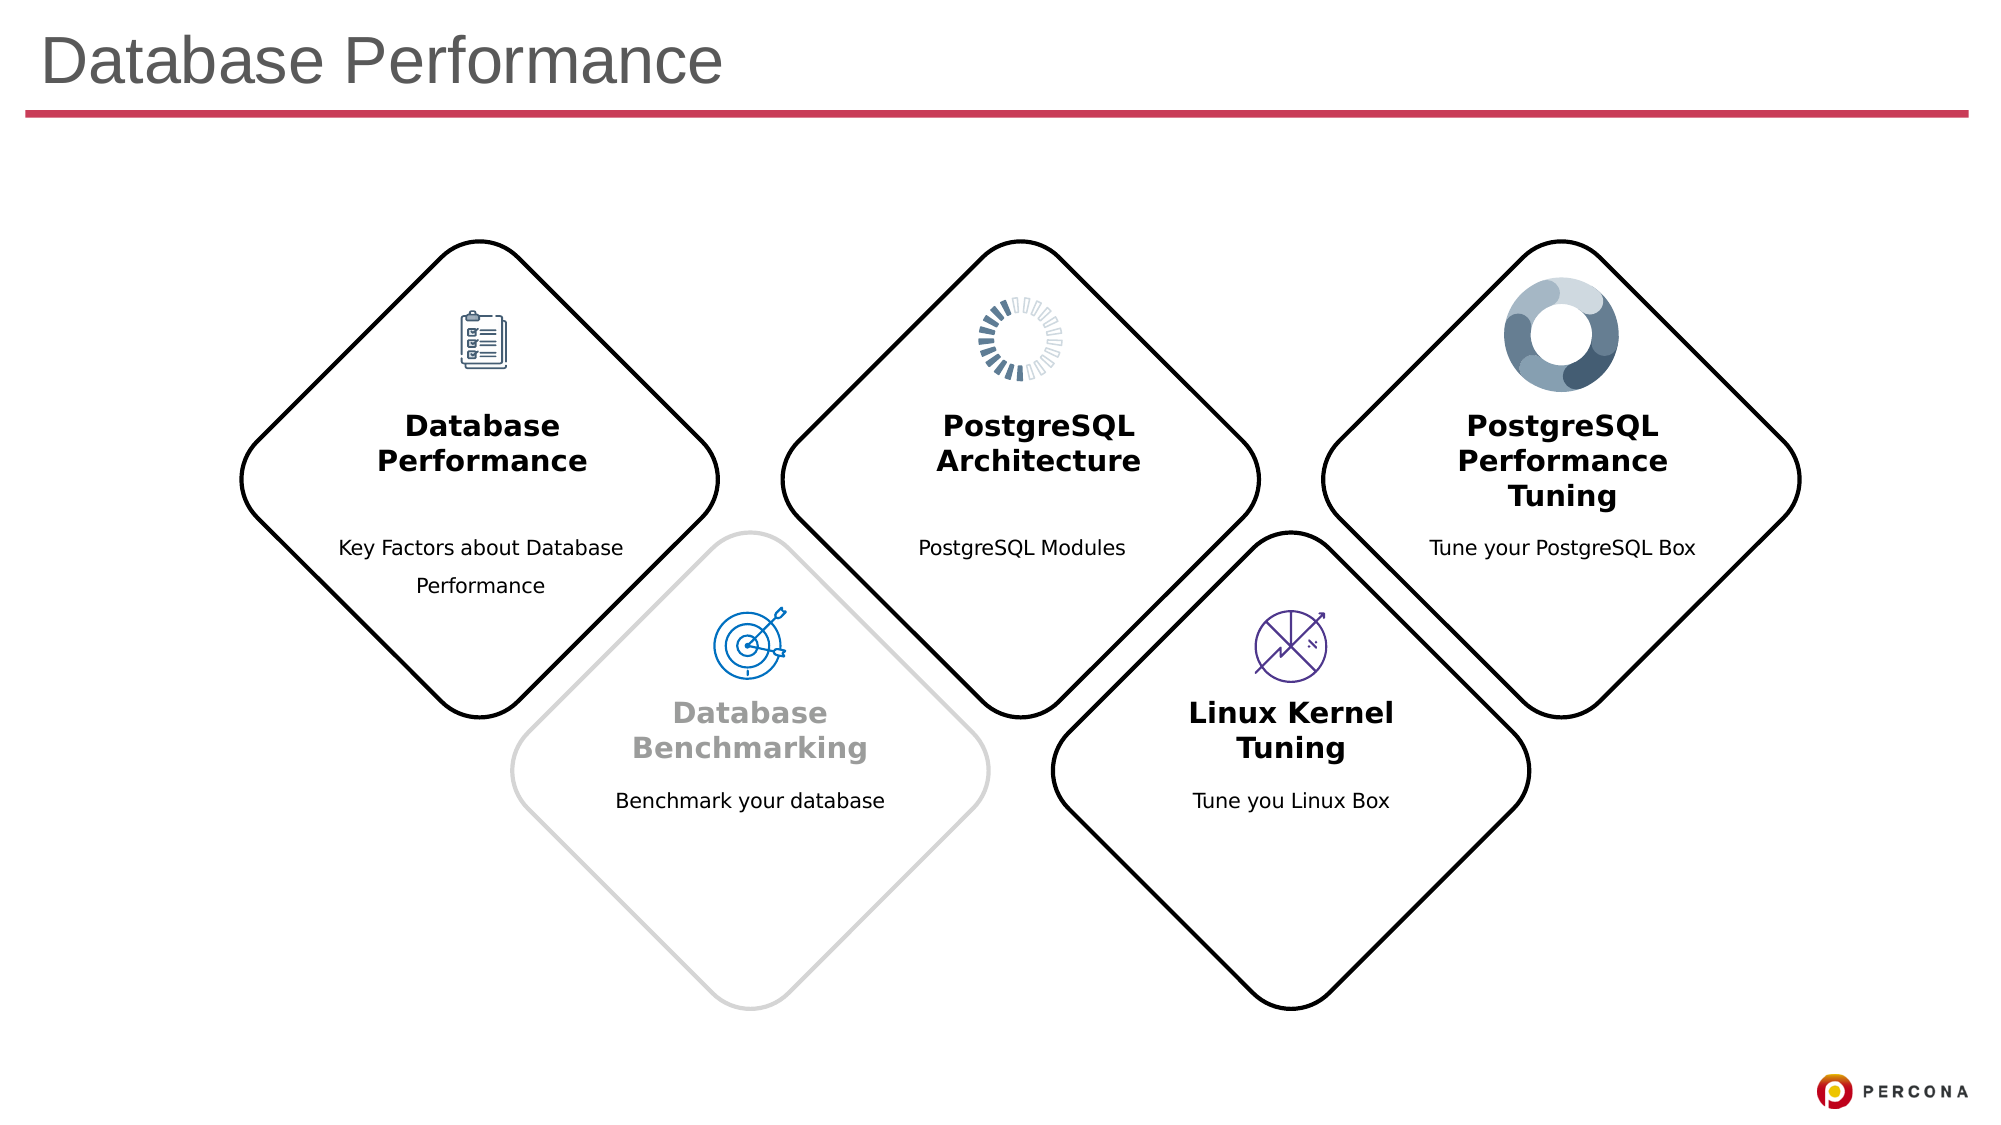

# Database Performance

Database Performance
PostgreSQL Architecture
PostgreSQL Performance Tuning
Key Factors about Database Performance
PostgreSQL Modules
Tune your PostgreSQL Box

Database Benchmarking
Linux Kernel Tuning
Benchmark your database
Tune you Linux Box